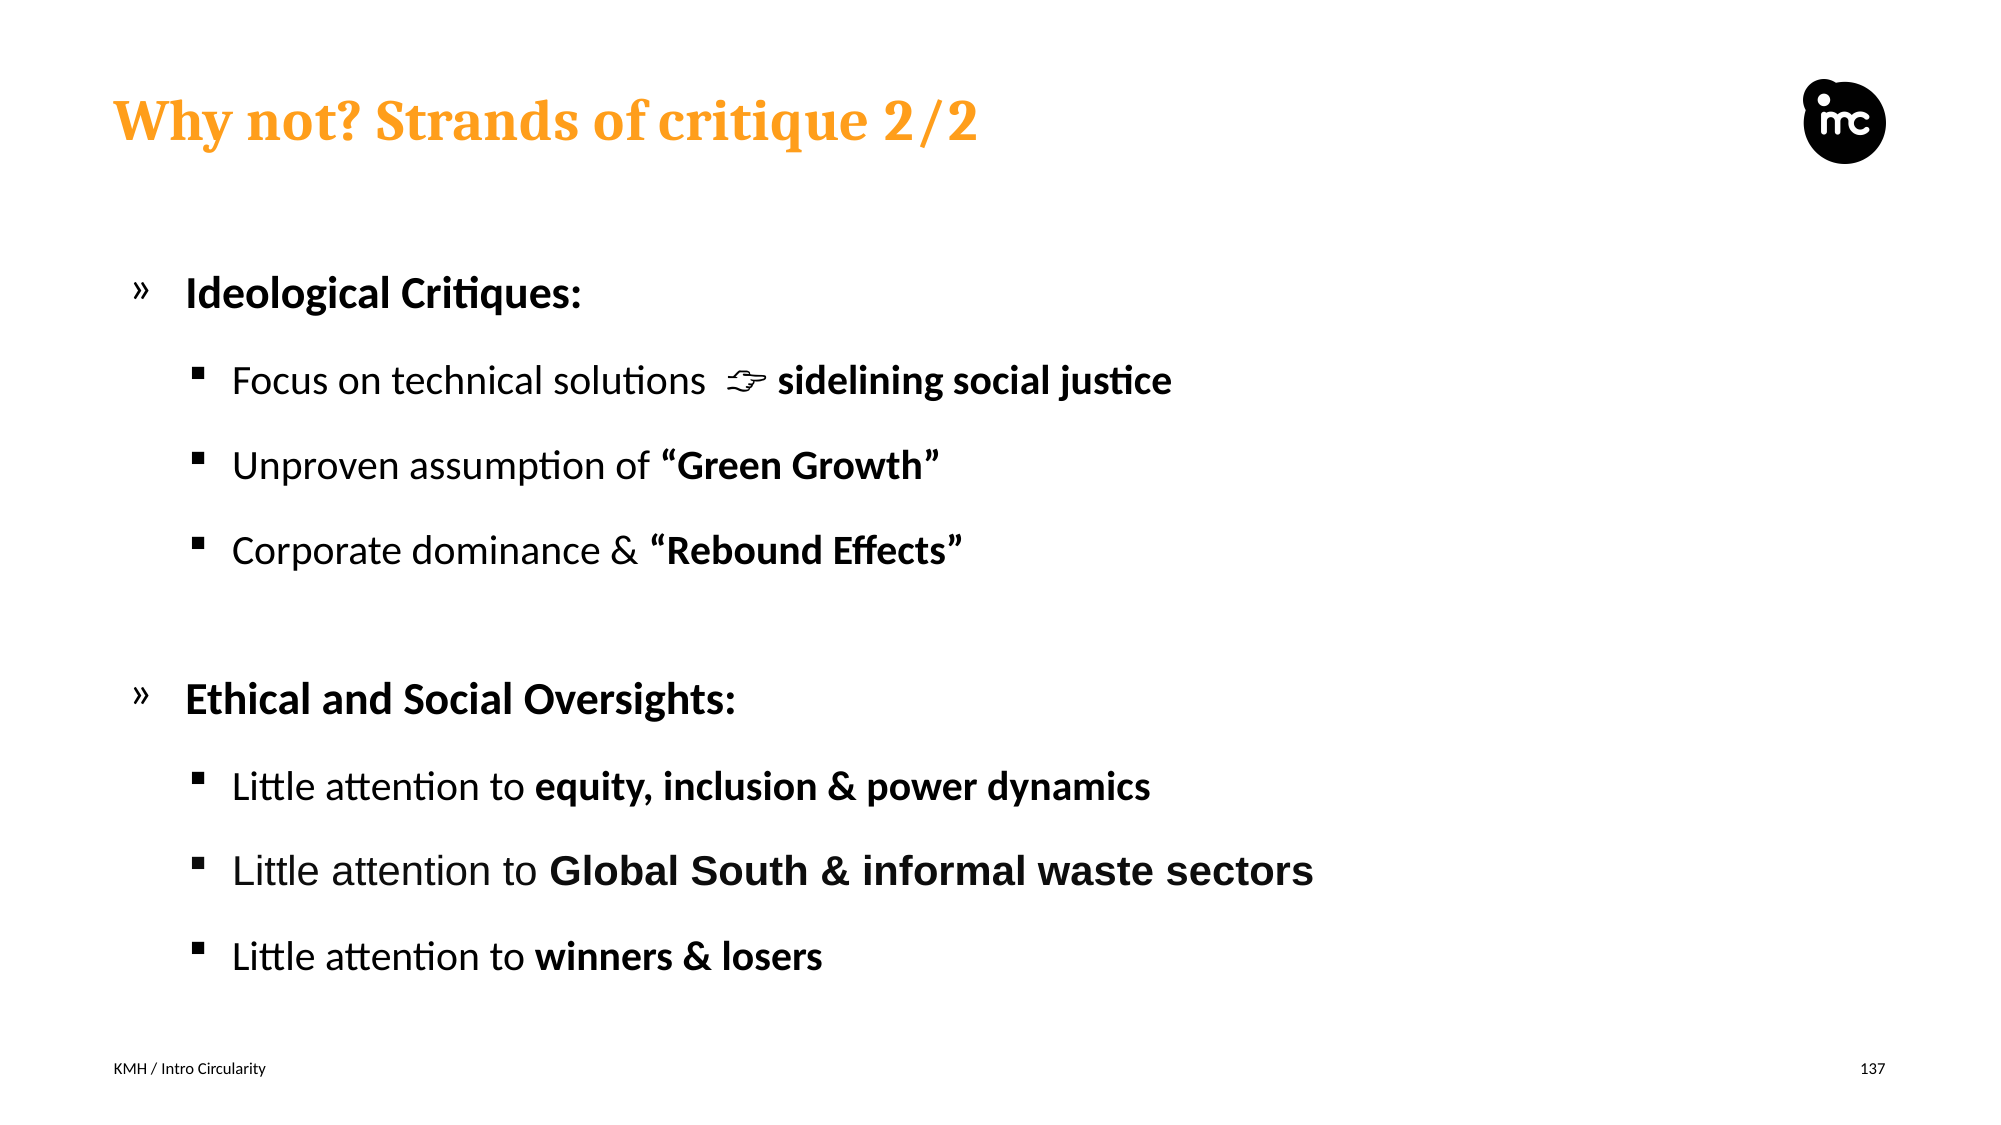

# Why not? Strands of critique 2/2
Ideological Critiques:
Focus on technical solutions  👉 sidelining social justice
Unproven assumption of “Green Growth”
Corporate dominance & “Rebound Effects”

Ethical and Social Oversights:
Little attention to equity, inclusion & power dynamics
Little attention to Global South & informal waste sectors
Little attention to winners & losers
KMH / Intro Circularity

137